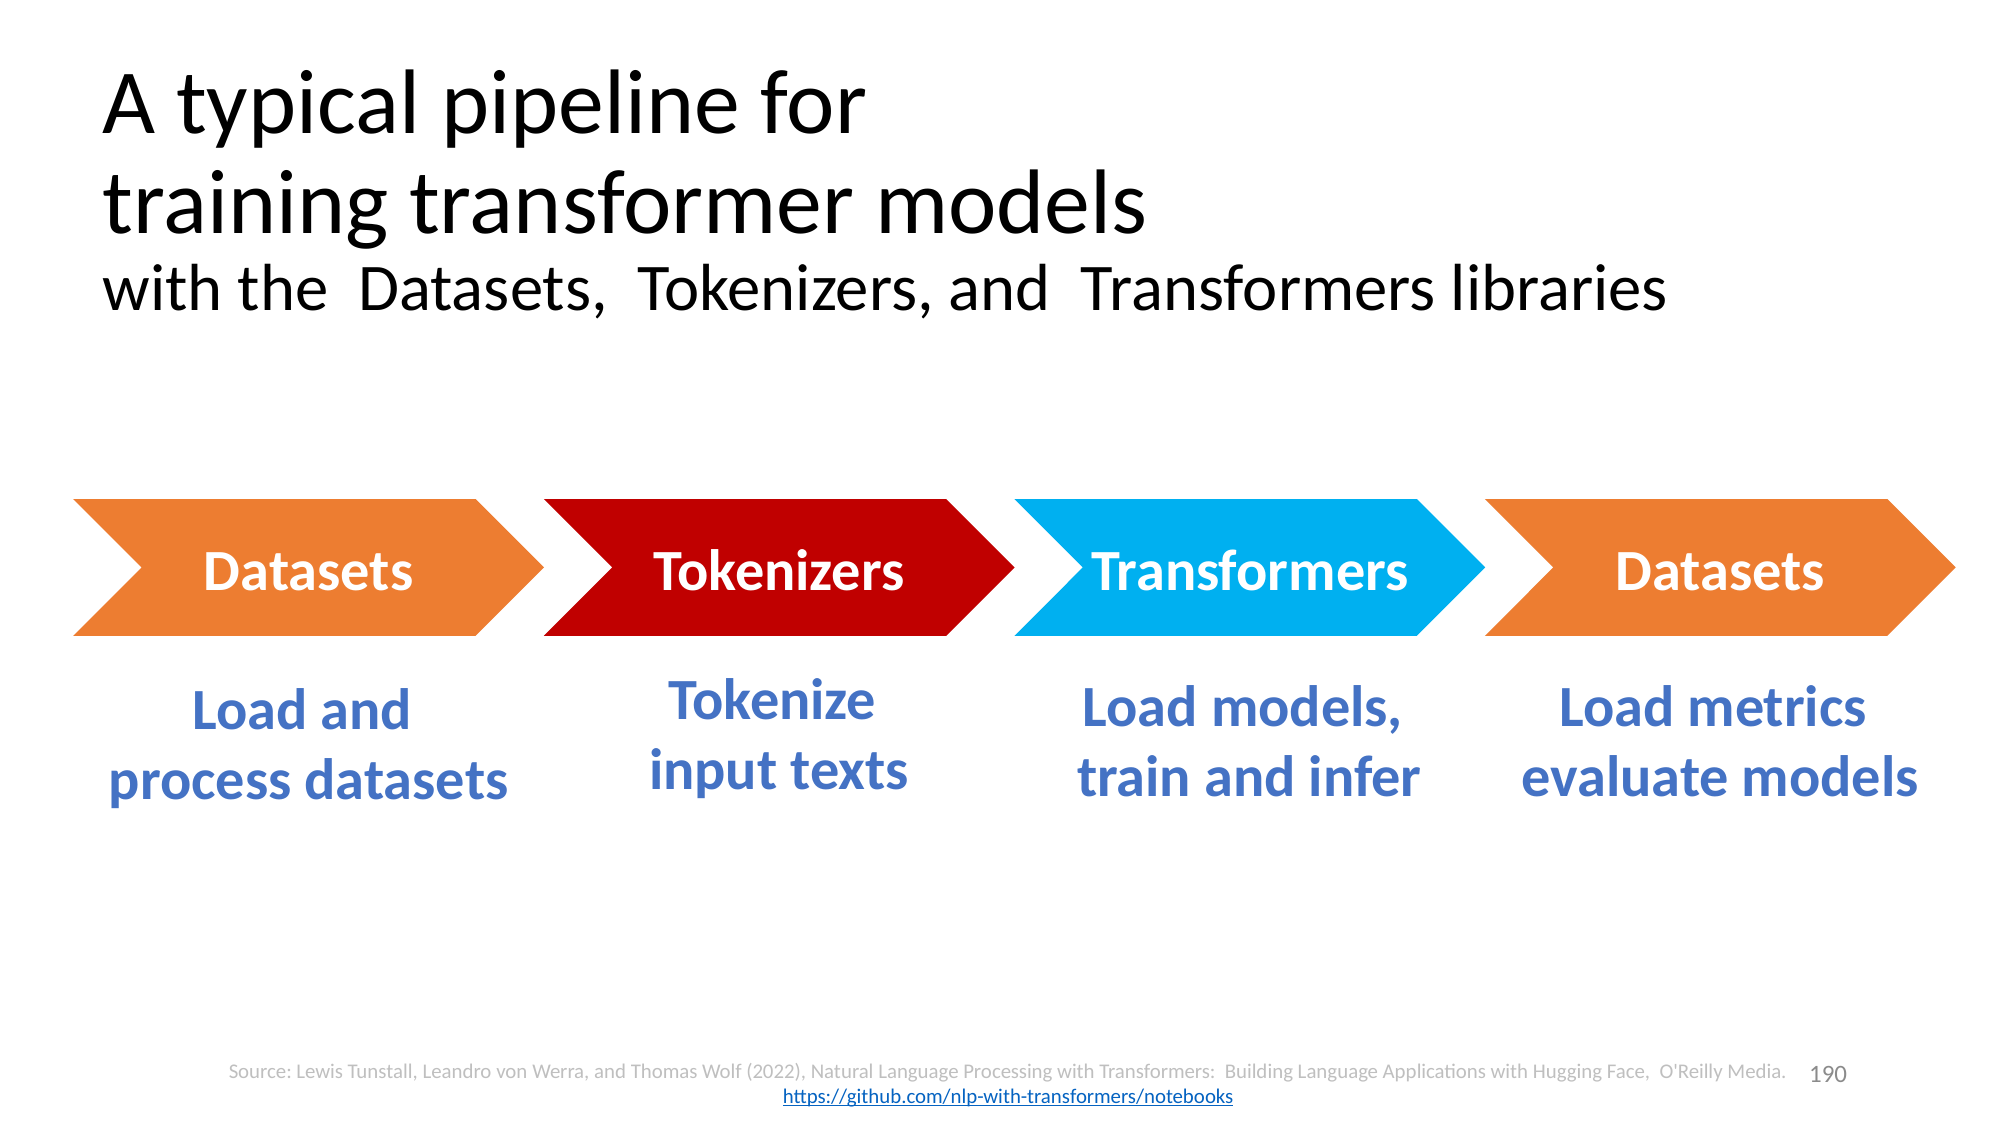

# A typical pipeline for training transformer models with the  Datasets,  Tokenizers, and  Transformers libraries
Datasets
Tokenizers
Transformers
Datasets
Tokenize
input texts
Load metrics
evaluate models
Load models,
train and infer
Load and
process datasets
190
Source: Lewis Tunstall, Leandro von Werra, and Thomas Wolf (2022), Natural Language Processing with Transformers:  Building Language Applications with Hugging Face,  O'Reilly Media.
https://github.com/nlp-with-transformers/notebooks